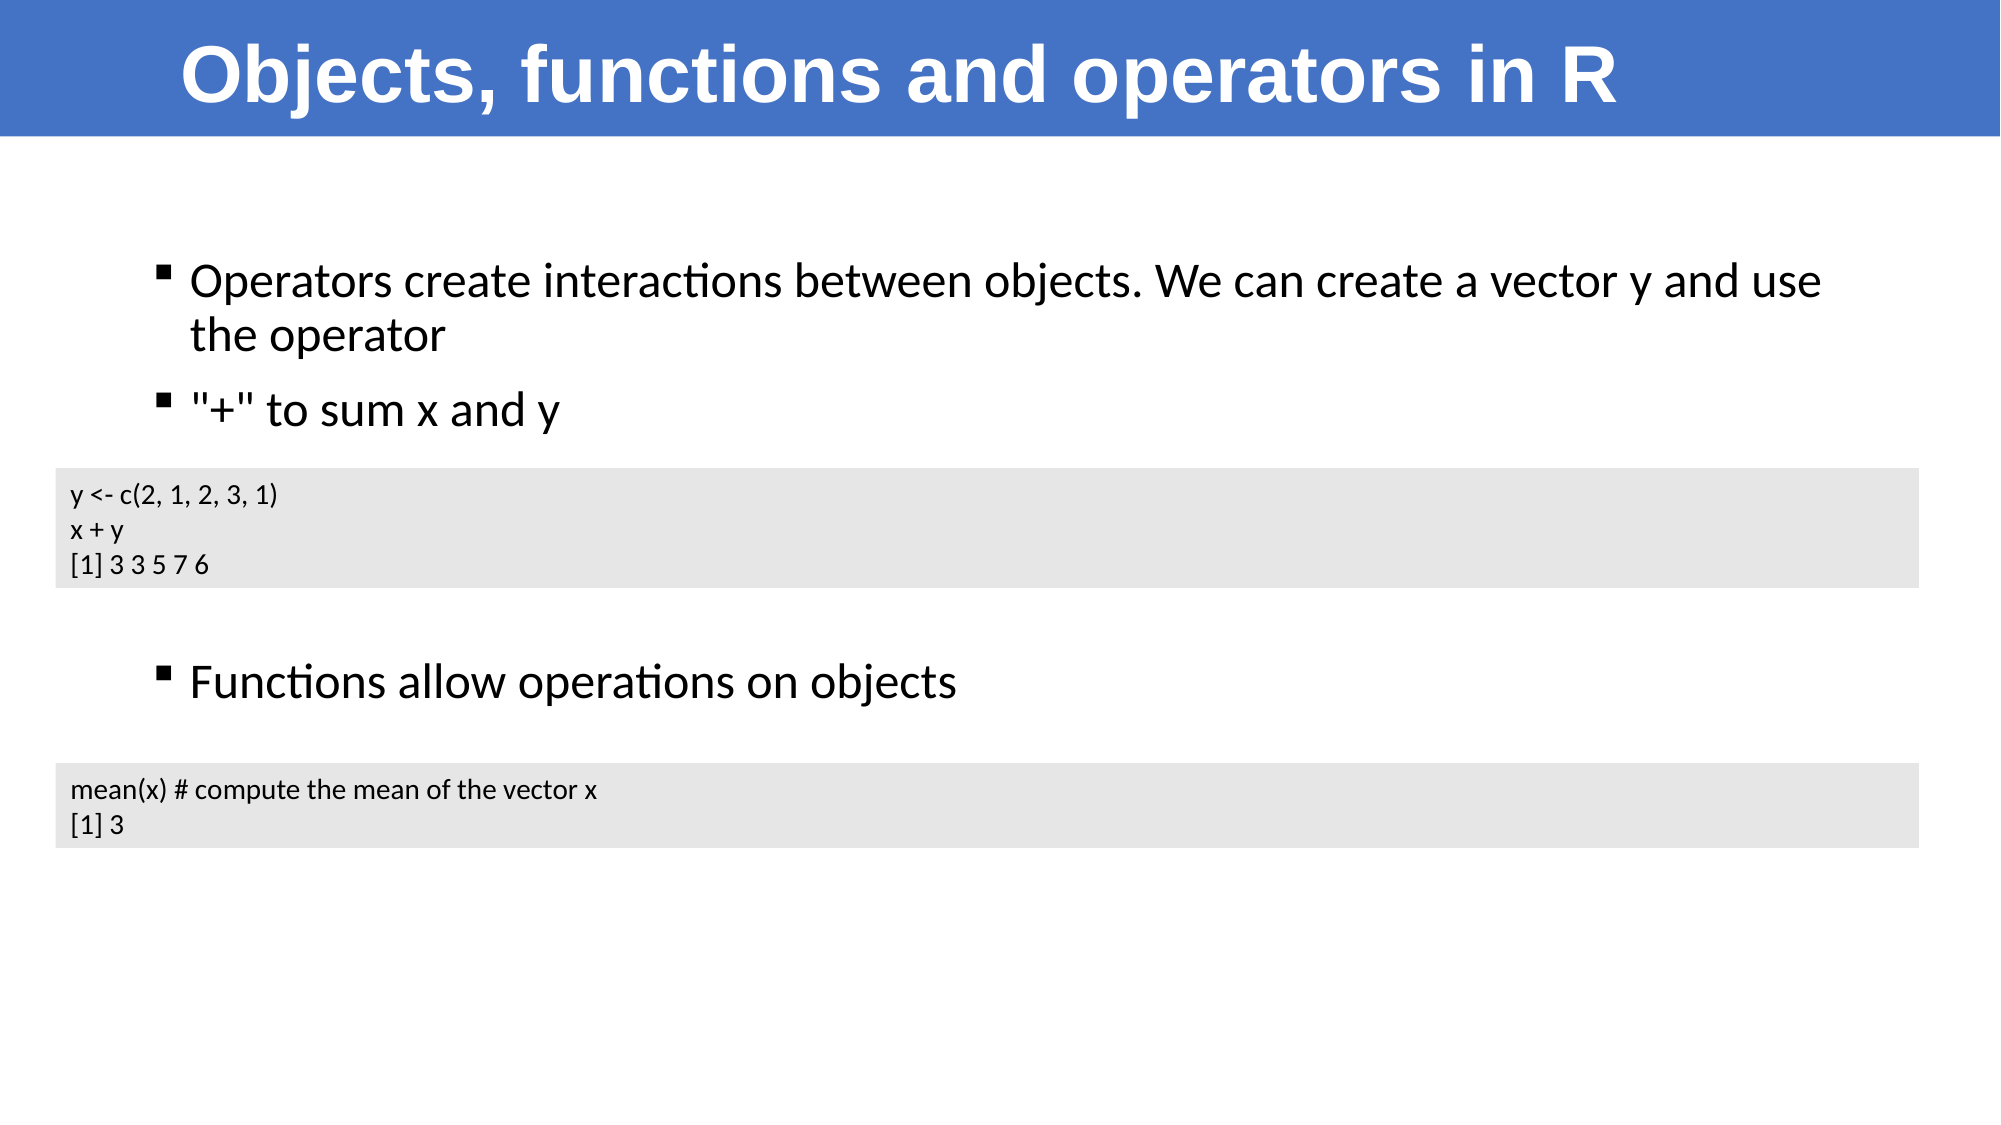

Objects, functions and operators in R
Operators create interactions between objects. We can create a vector y and use the operator
"+" to sum x and y

Functions allow operations on objects
y <- c(2, 1, 2, 3, 1)
x + y
[1] 3 3 5 7 6
mean(x) # compute the mean of the vector x
[1] 3